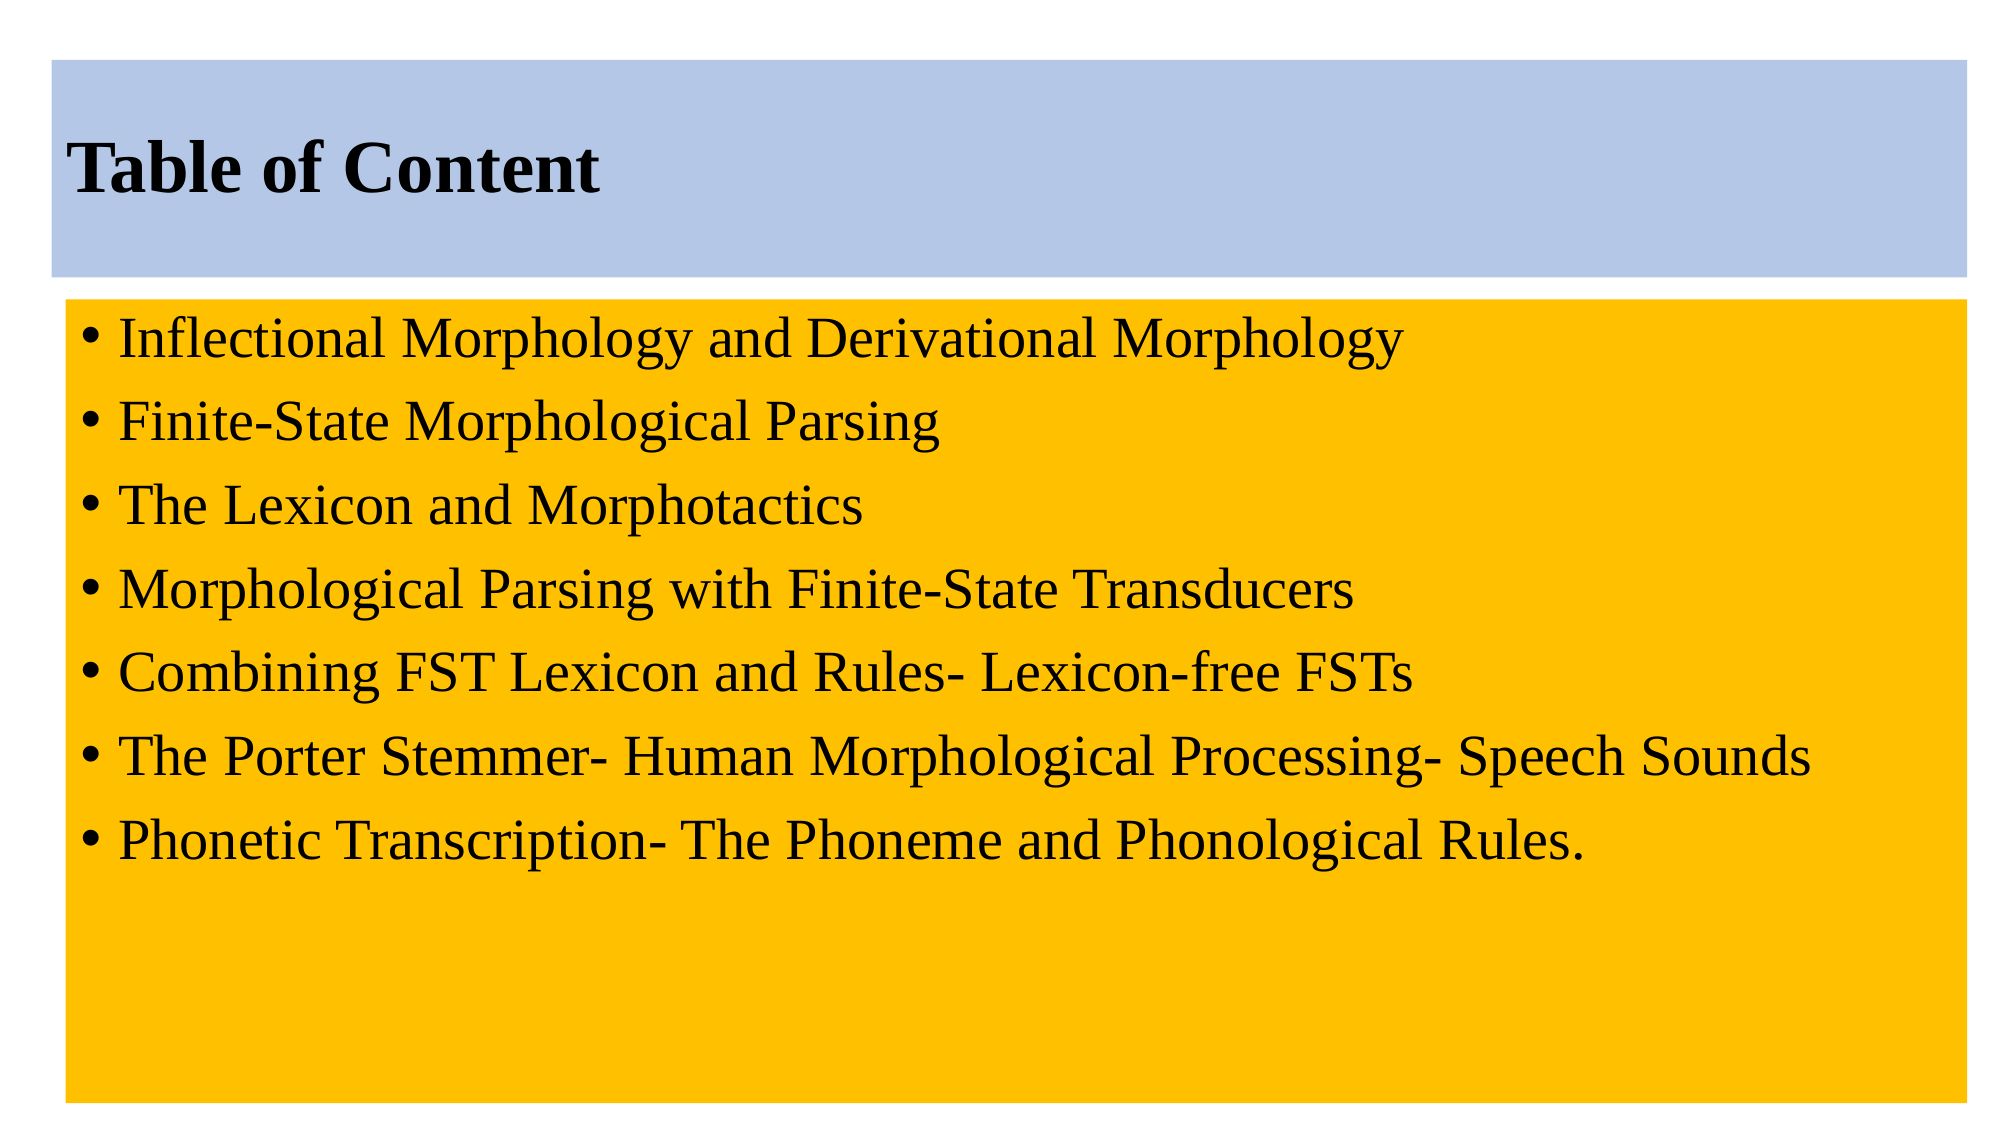

# Table of Content
Inflectional Morphology and Derivational Morphology
Finite-State Morphological Parsing
The Lexicon and Morphotactics
Morphological Parsing with Finite-State Transducers
Combining FST Lexicon and Rules- Lexicon-free FSTs
The Porter Stemmer- Human Morphological Processing- Speech Sounds
Phonetic Transcription- The Phoneme and Phonological Rules.